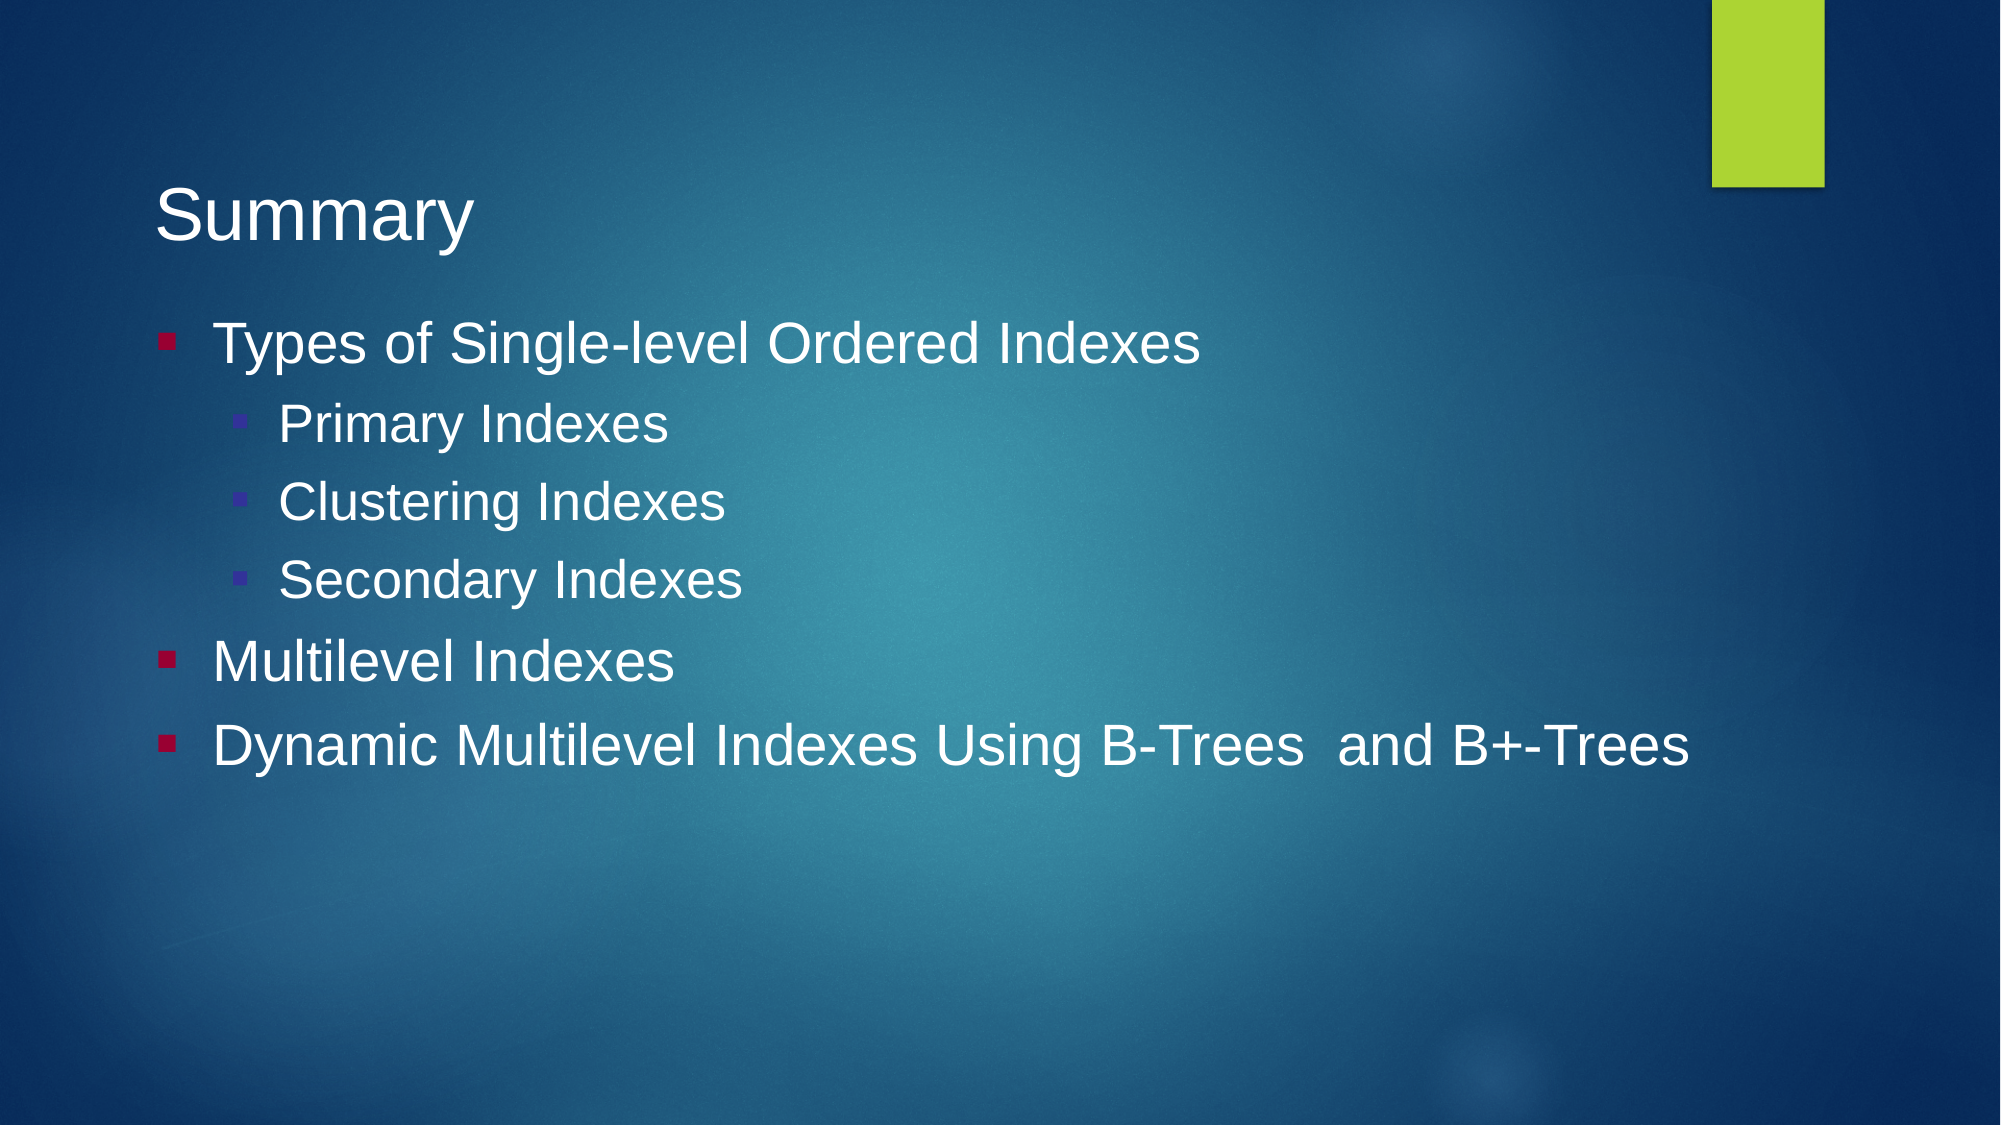

# Summary
Types of Single-level Ordered Indexes
Primary Indexes
Clustering Indexes
Secondary Indexes
Multilevel Indexes
Dynamic Multilevel Indexes Using B-Trees  and B+-Trees